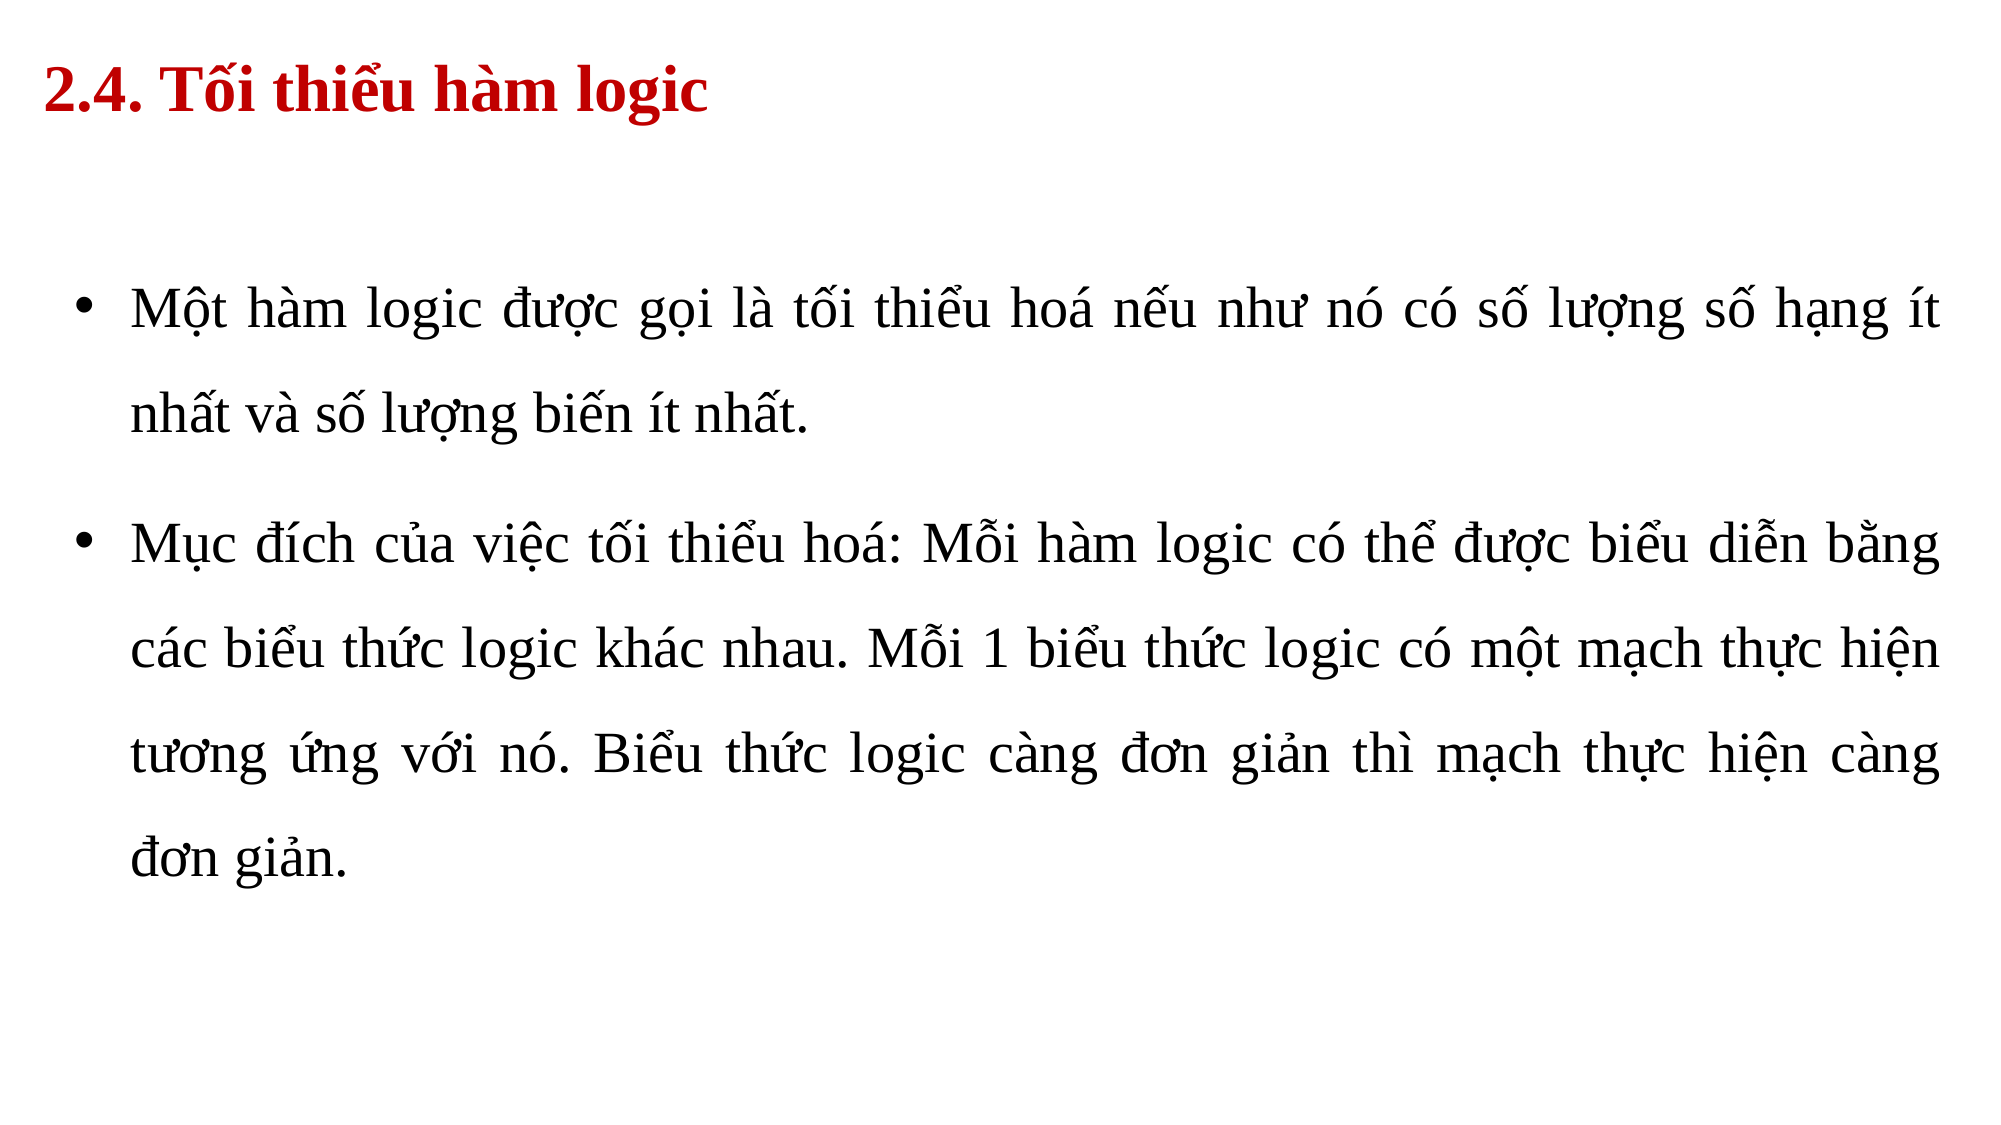

# 2.4. Tối thiểu hàm logic
Một hàm logic được gọi là tối thiểu hoá nếu như nó có số lượng số hạng ít nhất và số lượng biến ít nhất.
Mục đích của việc tối thiểu hoá: Mỗi hàm logic có thể được biểu diễn bằng các biểu thức logic khác nhau. Mỗi 1 biểu thức logic có một mạch thực hiện tương ứng với nó. Biểu thức logic càng đơn giản thì mạch thực hiện càng đơn giản.
39